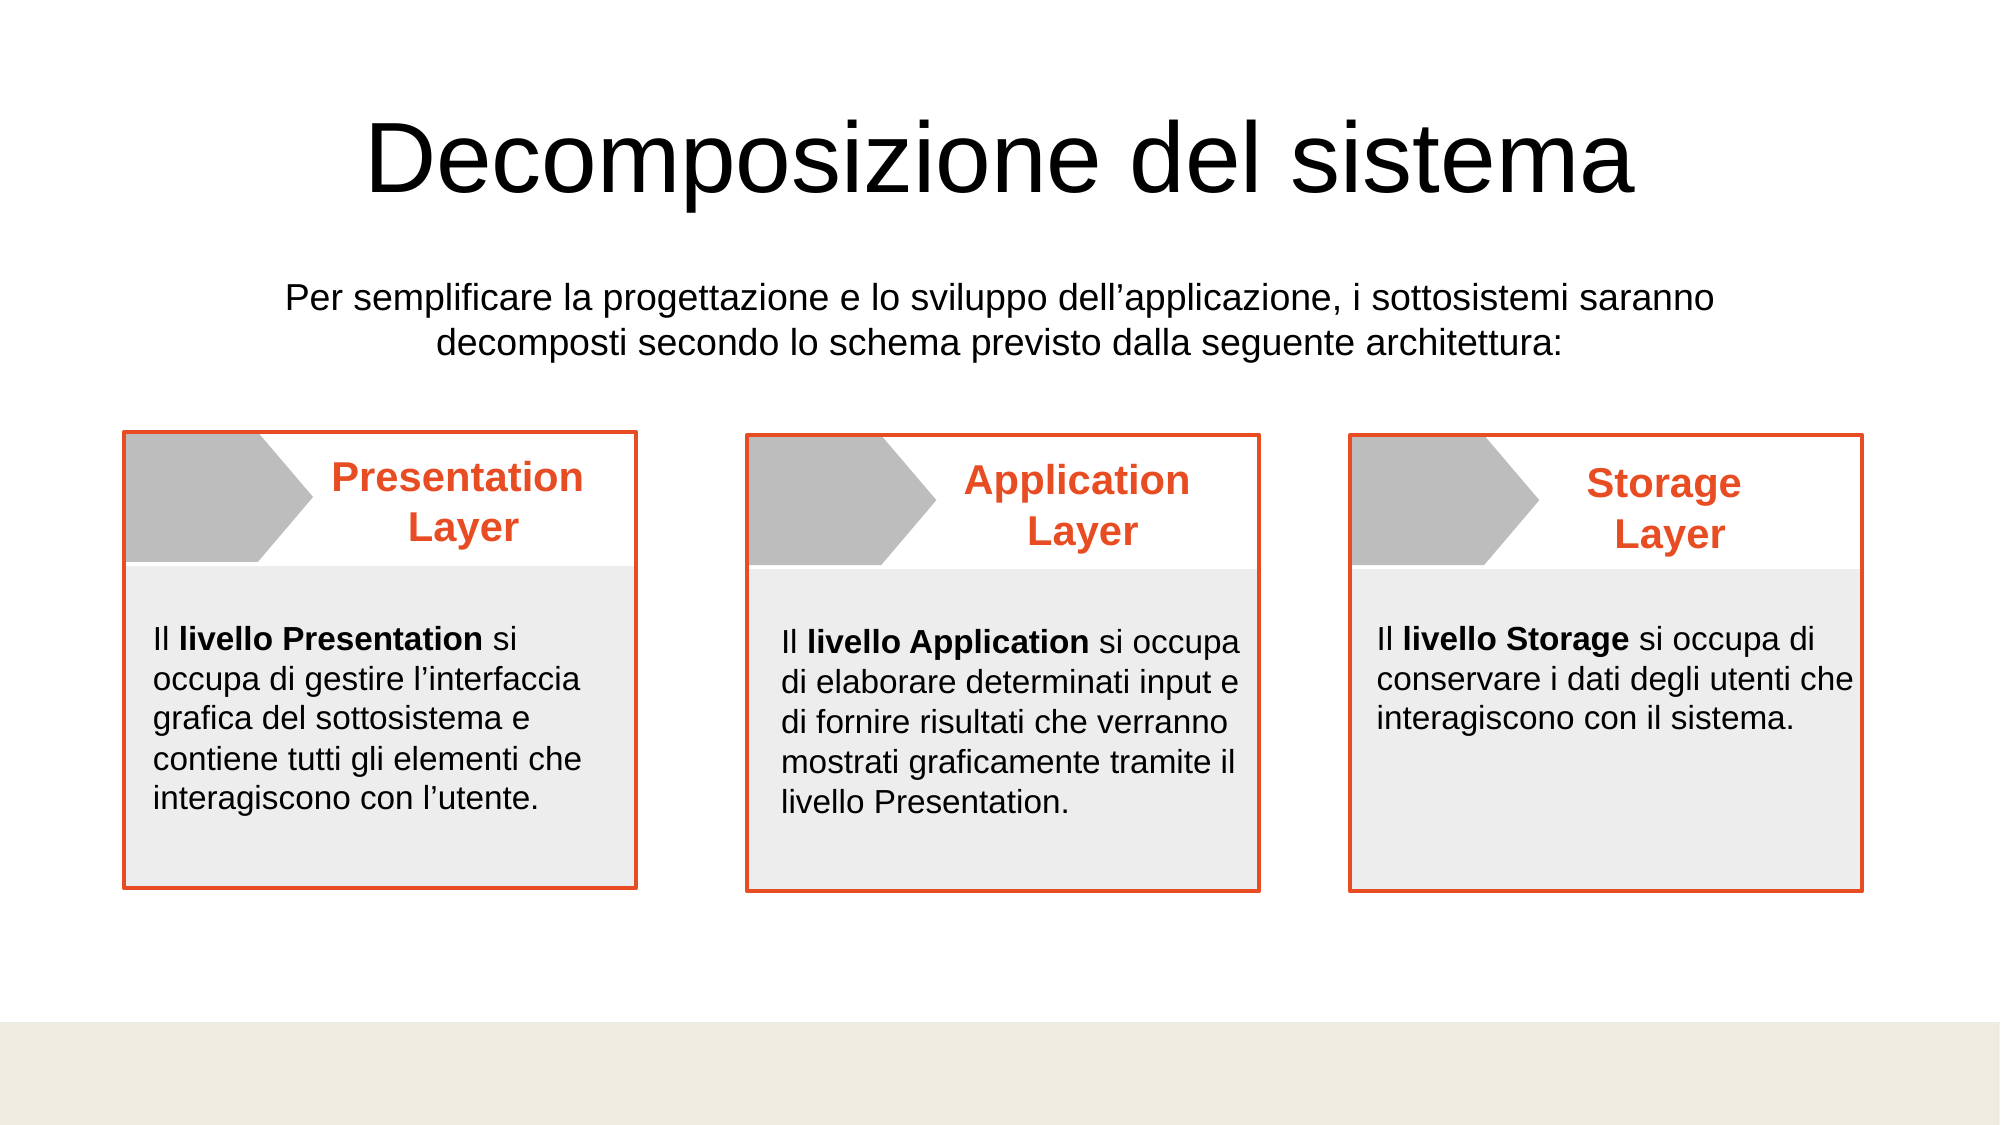

Decomposizione del sistema
Per semplificare la progettazione e lo sviluppo dell’applicazione, i sottosistemi saranno decomposti secondo lo schema previsto dalla seguente architettura:

Presentation
Layer

Il livello Presentation si occupa di gestire l’interfaccia grafica del sottosistema e contiene tutti gli elementi che interagiscono con l’utente.

Application
Layer

Il livello Application si occupa di elaborare determinati input e di fornire risultati che verranno mostrati graficamente tramite il livello Presentation.

Storage
Layer

Il livello Storage si occupa di conservare i dati degli utenti che interagiscono con il sistema.